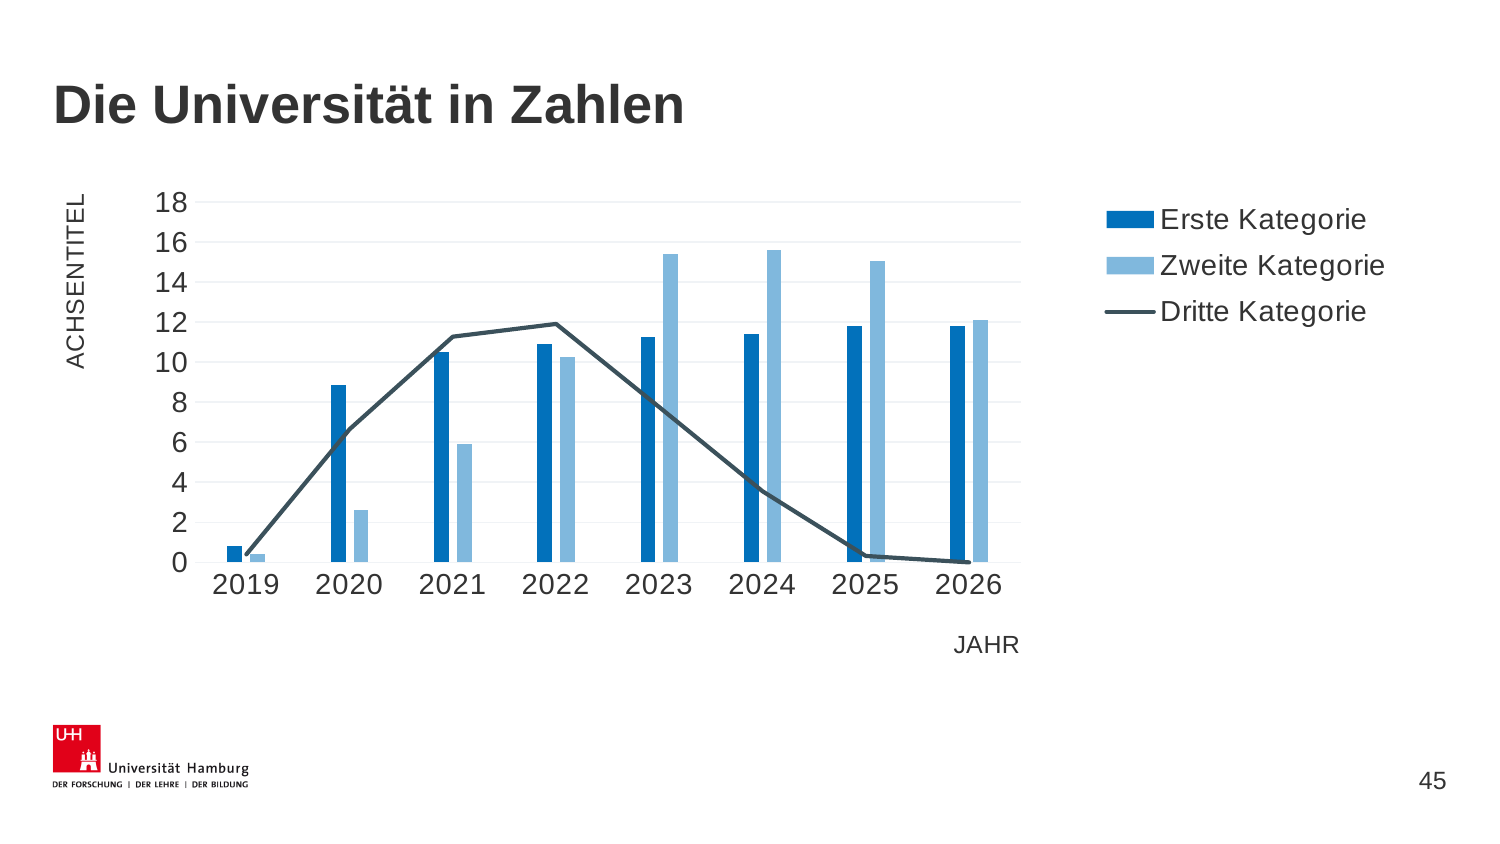

# Die Universität in Zahlen

### Chart

| Category | Erste Kategorie | Zweite Kategorie | Dritte Kategorie |
|---|---|---|---|
| 2019 | 0.83 | 0.43 | 0.4 |
| 2020 | 8.85 | 2.6 | 6.65 |
| 2021 | 10.5 | 5.89 | 11.27 |
| 2022 | 10.91 | 10.27 | 11.91 |
| 2023 | 11.25 | 15.41 | 7.75 |
| 2024 | 11.41 | 15.61 | 3.55 |
| 2025 | 11.8 | 15.03 | 0.32 |
| 2026 | 11.8 | 12.11 | 0.0 |
45